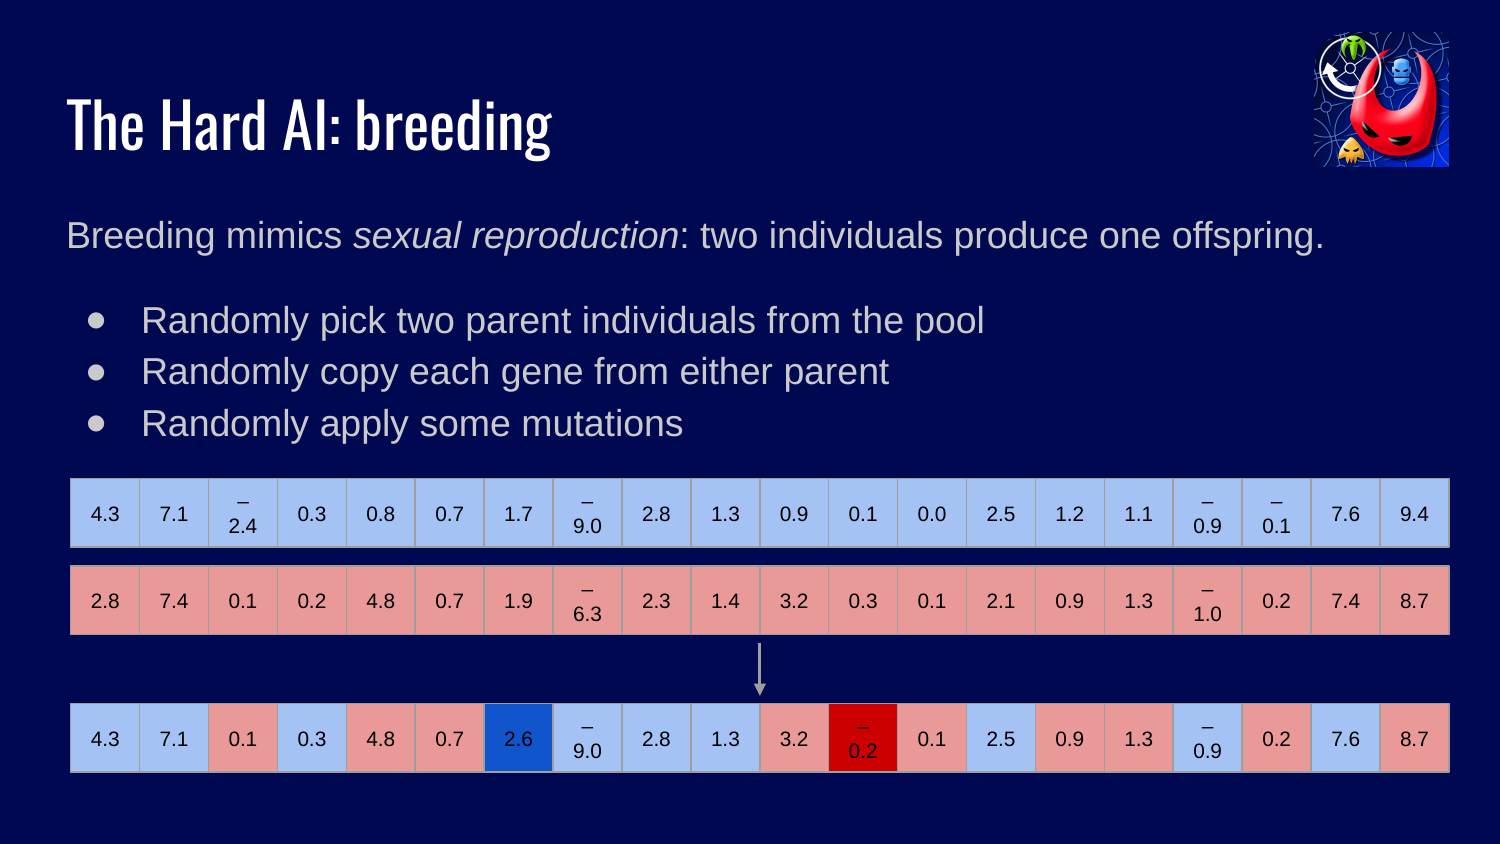

# The Hard AI: breeding
Breeding mimics sexual reproduction: two individuals produce one offspring.
Randomly pick two parent individuals from the pool
Randomly copy each gene from either parent
Randomly apply some mutations
4.3
7.1
–2.4
0.3
0.8
0.7
1.7
–9.0
2.8
1.3
0.9
0.1
0.0
2.5
1.2
1.1
–0.9
–0.1
7.6
9.4
2.8
7.4
0.1
0.2
4.8
0.7
1.9
–6.3
2.3
1.4
3.2
0.3
0.1
2.1
0.9
1.3
–1.0
0.2
7.4
8.7
4.3
7.1
0.1
0.3
4.8
0.7
2.6
–9.0
2.8
1.3
3.2
–0.2
0.1
2.5
0.9
1.3
–0.9
0.2
7.6
8.7